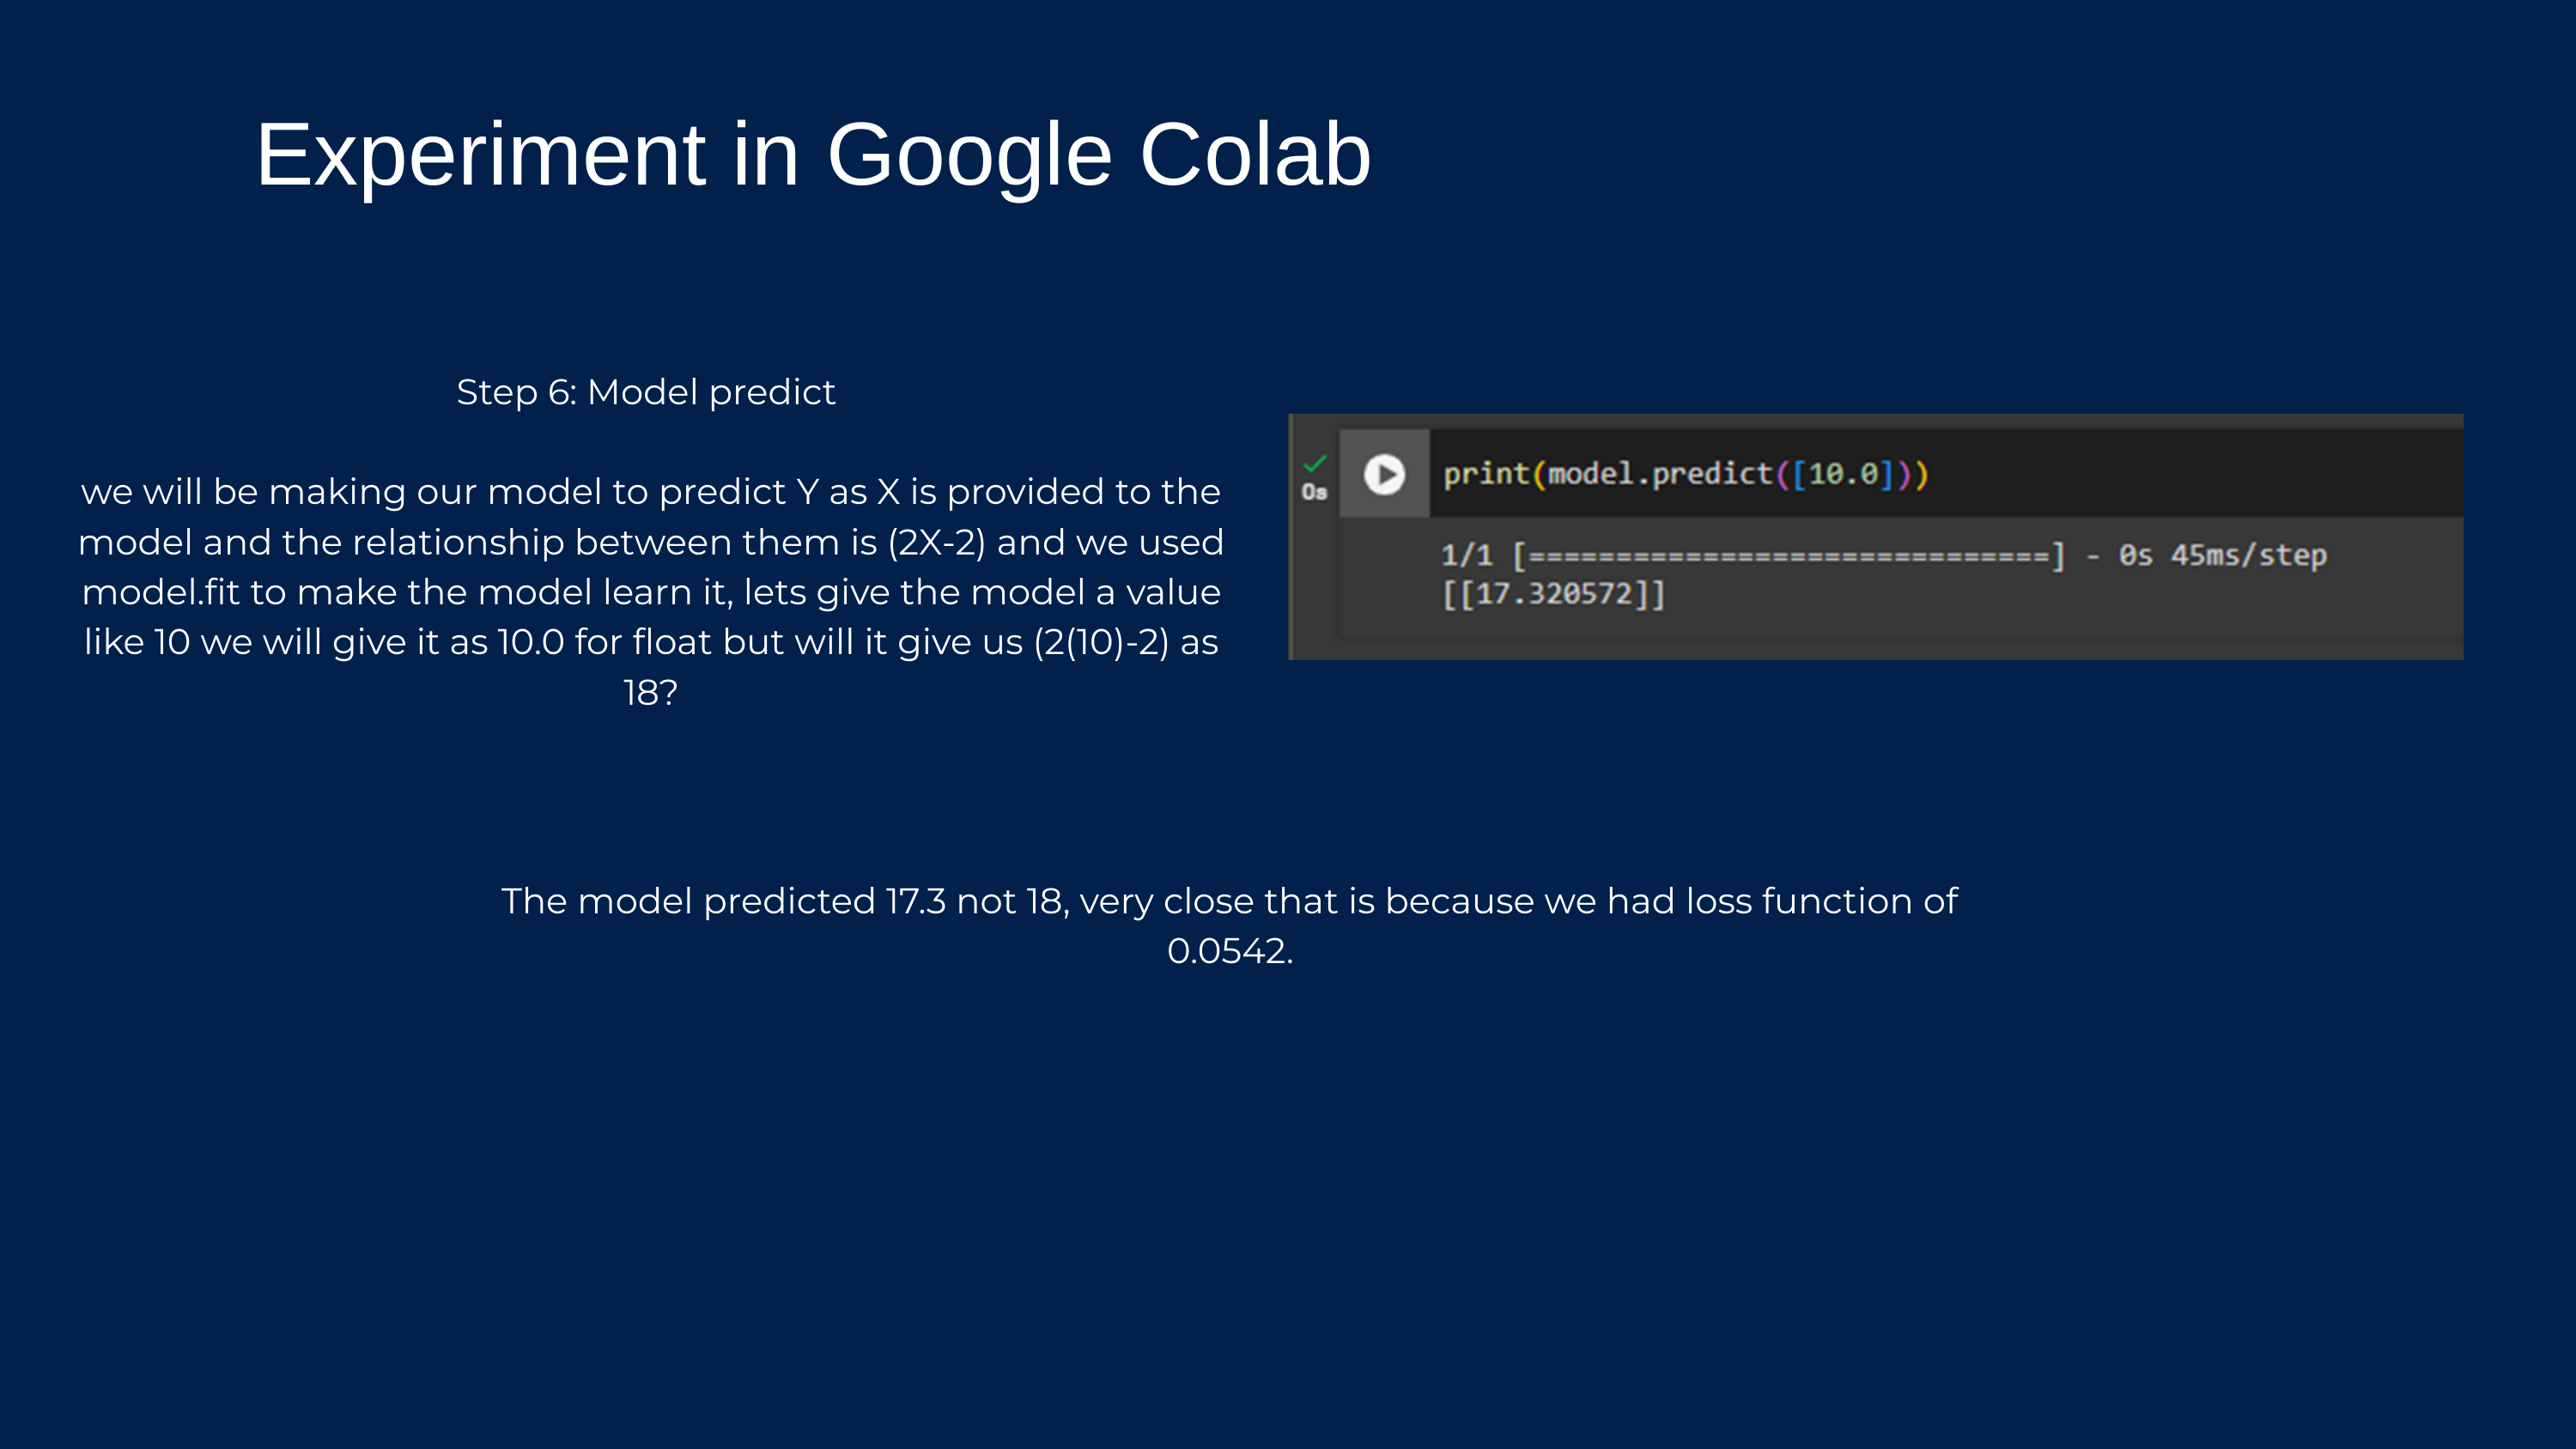

Experiment in Google Colab
Step 6: Model predict

we will be making our model to predict Y as X is provided to the model and the relationship between them is (2X-2) and we used model.fit to make the model learn it, lets give the model a value like 10 we will give it as 10.0 for float but will it give us (2(10)-2) as 18?

The model predicted 17.3 not 18, very close that is because we had loss function of 0.0542.